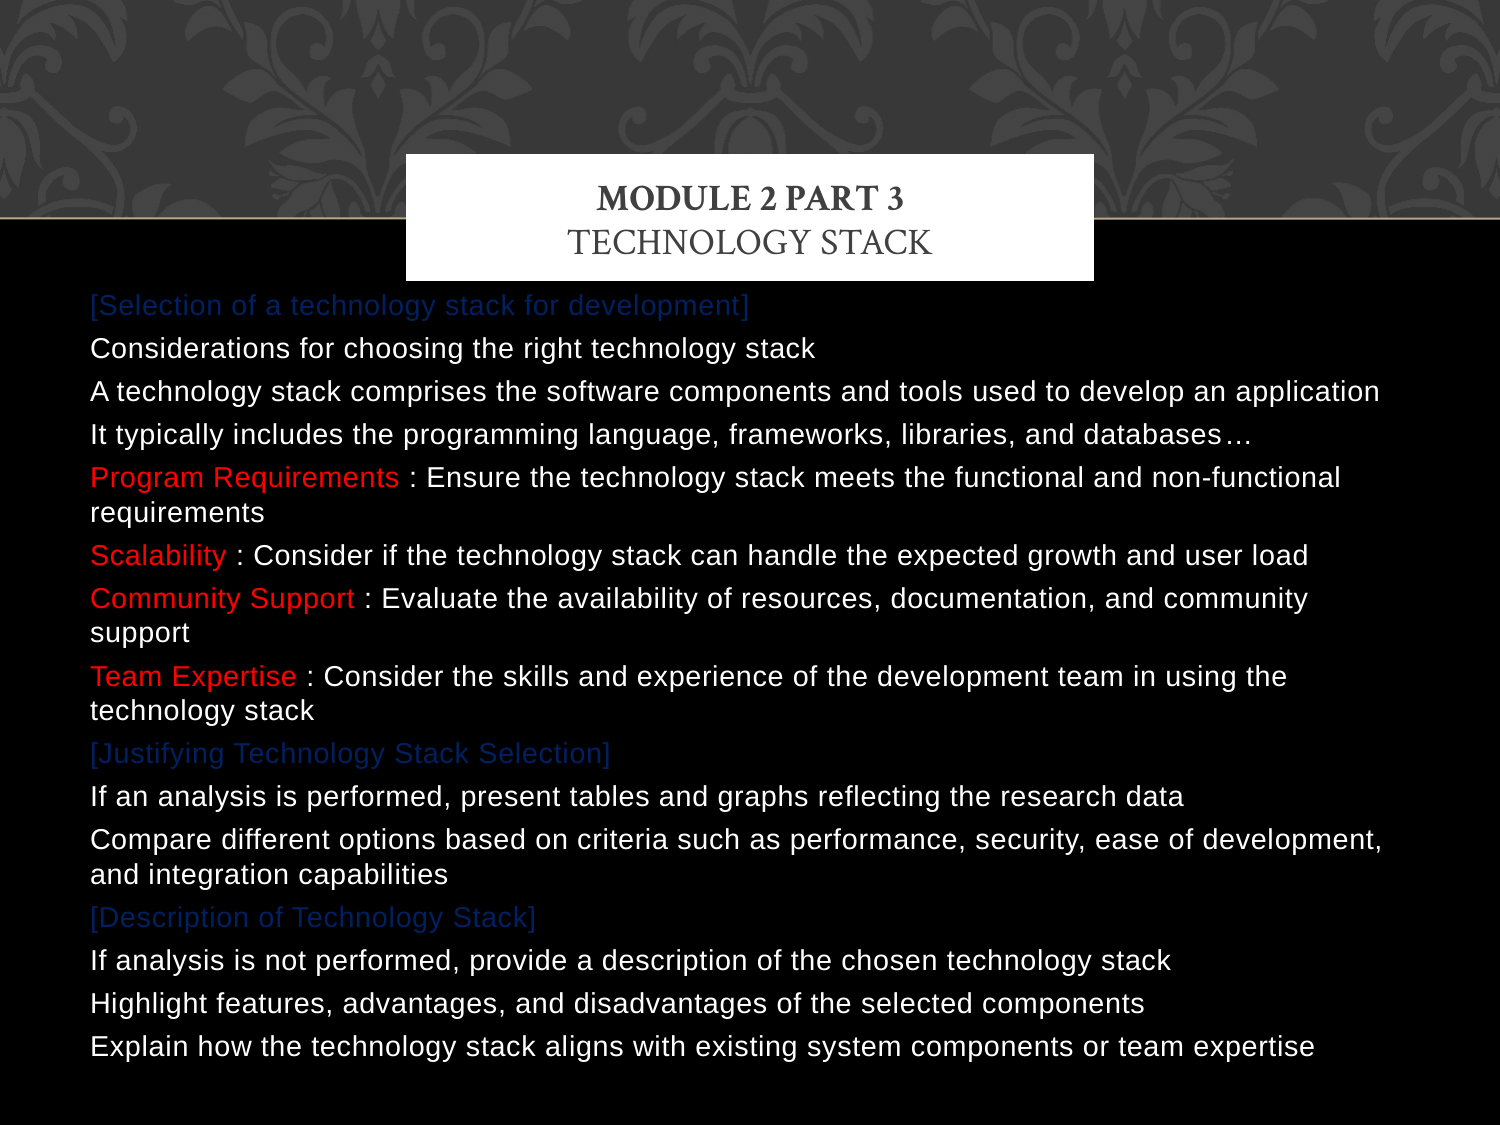

# Module 2 part 3 Technology Stack
[Selection of a technology stack for development]
Considerations for choosing the right technology stack
A technology stack comprises the software components and tools used to develop an application
It typically includes the programming language, frameworks, libraries, and databases…
Program Requirements : Ensure the technology stack meets the functional and non-functional requirements
Scalability : Consider if the technology stack can handle the expected growth and user load
Community Support : Evaluate the availability of resources, documentation, and community support
Team Expertise : Consider the skills and experience of the development team in using the technology stack
[Justifying Technology Stack Selection]
If an analysis is performed, present tables and graphs reflecting the research data
Compare different options based on criteria such as performance, security, ease of development, and integration capabilities
[Description of Technology Stack]
If analysis is not performed, provide a description of the chosen technology stack
Highlight features, advantages, and disadvantages of the selected components
Explain how the technology stack aligns with existing system components or team expertise